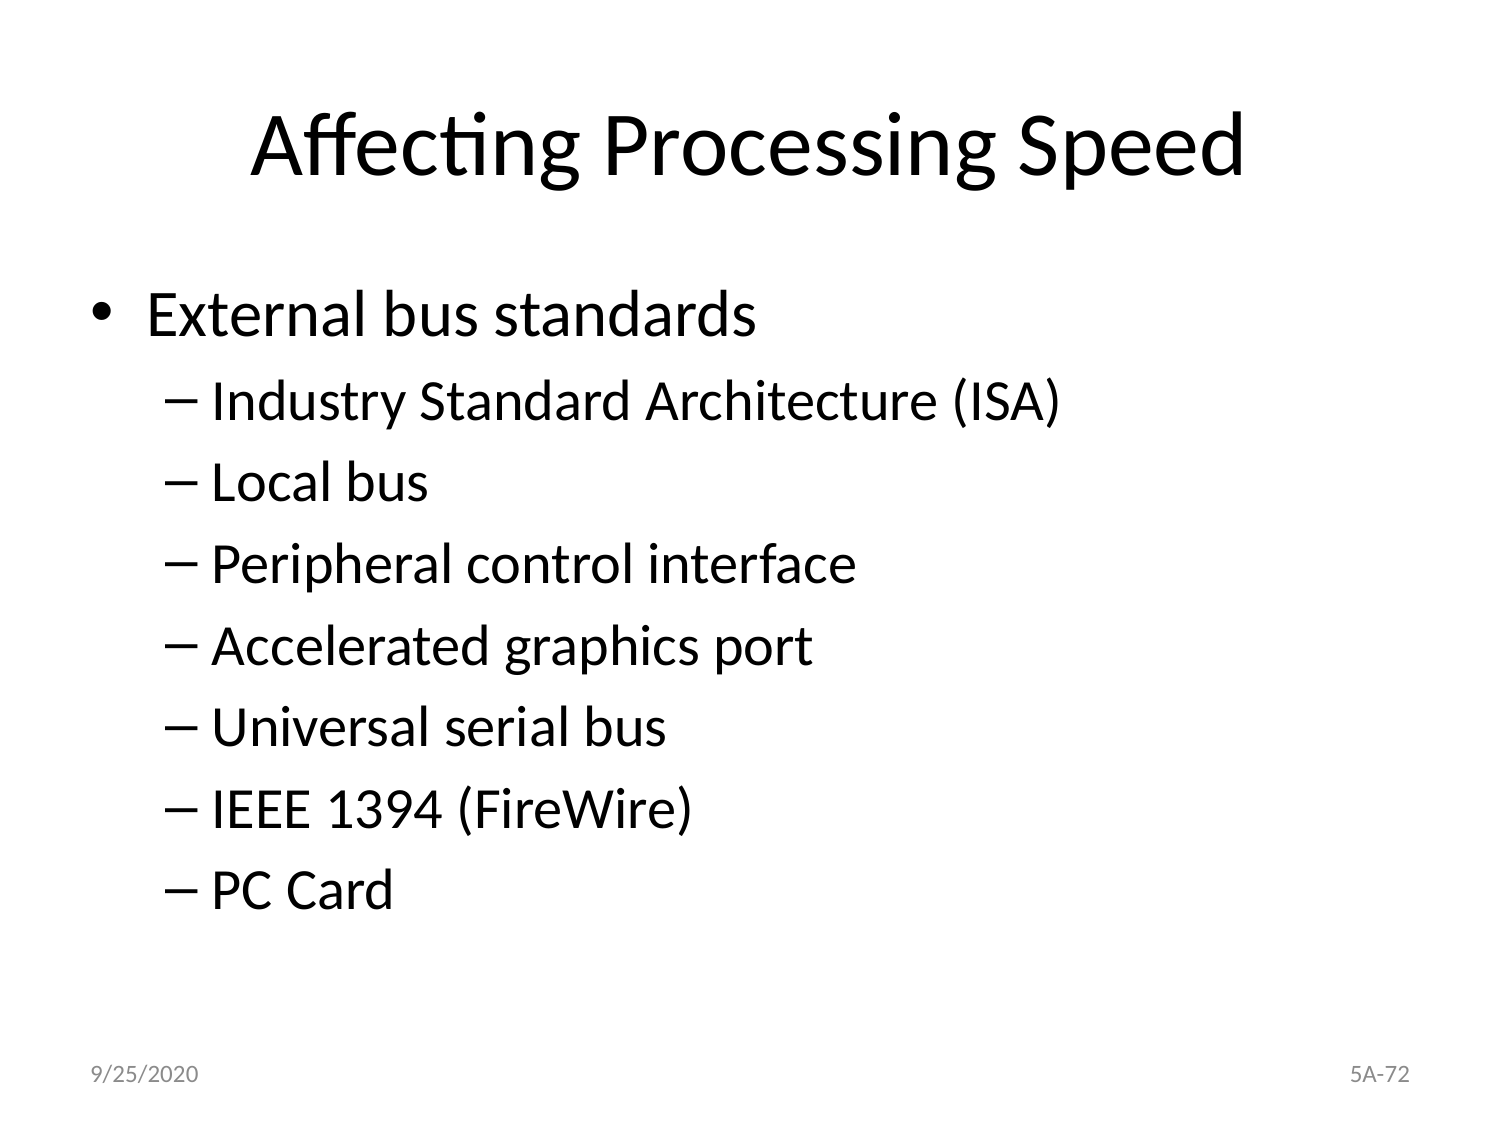

# Affecting Processing Speed
External bus standards
Industry Standard Architecture (ISA)
Local bus
Peripheral control interface
Accelerated graphics port
Universal serial bus
IEEE 1394 (FireWire)
PC Card
5A-72
9/25/2020